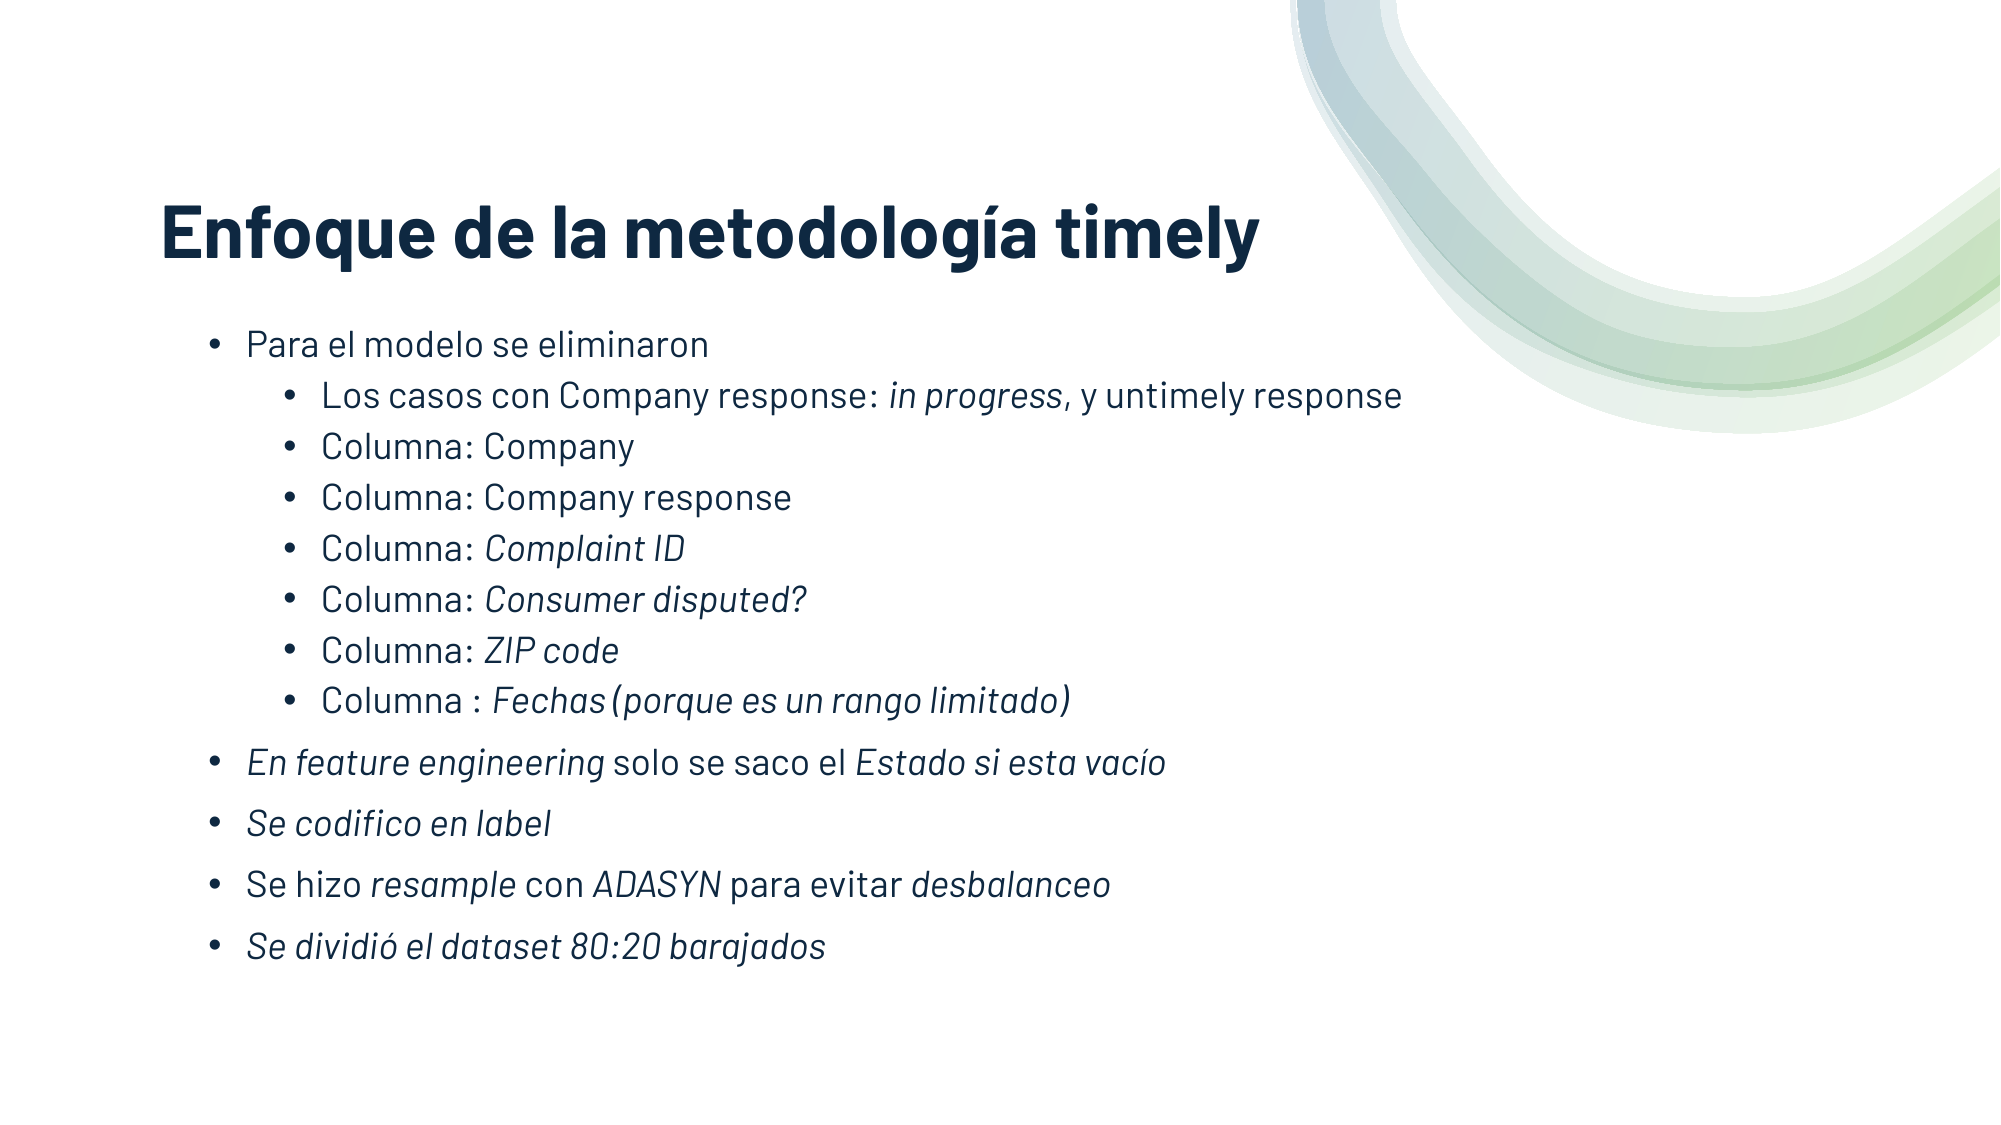

# Enfoque de la metodología timely
Para el modelo se eliminaron
Los casos con Company response: in progress, y untimely response
Columna: Company
Columna: Company response
Columna: Complaint ID
Columna: Consumer disputed?
Columna: ZIP code
Columna : Fechas (porque es un rango limitado)
En feature engineering solo se saco el Estado si esta vacío
Se codifico en label
Se hizo resample con ADASYN para evitar desbalanceo
Se dividió el dataset 80:20 barajados